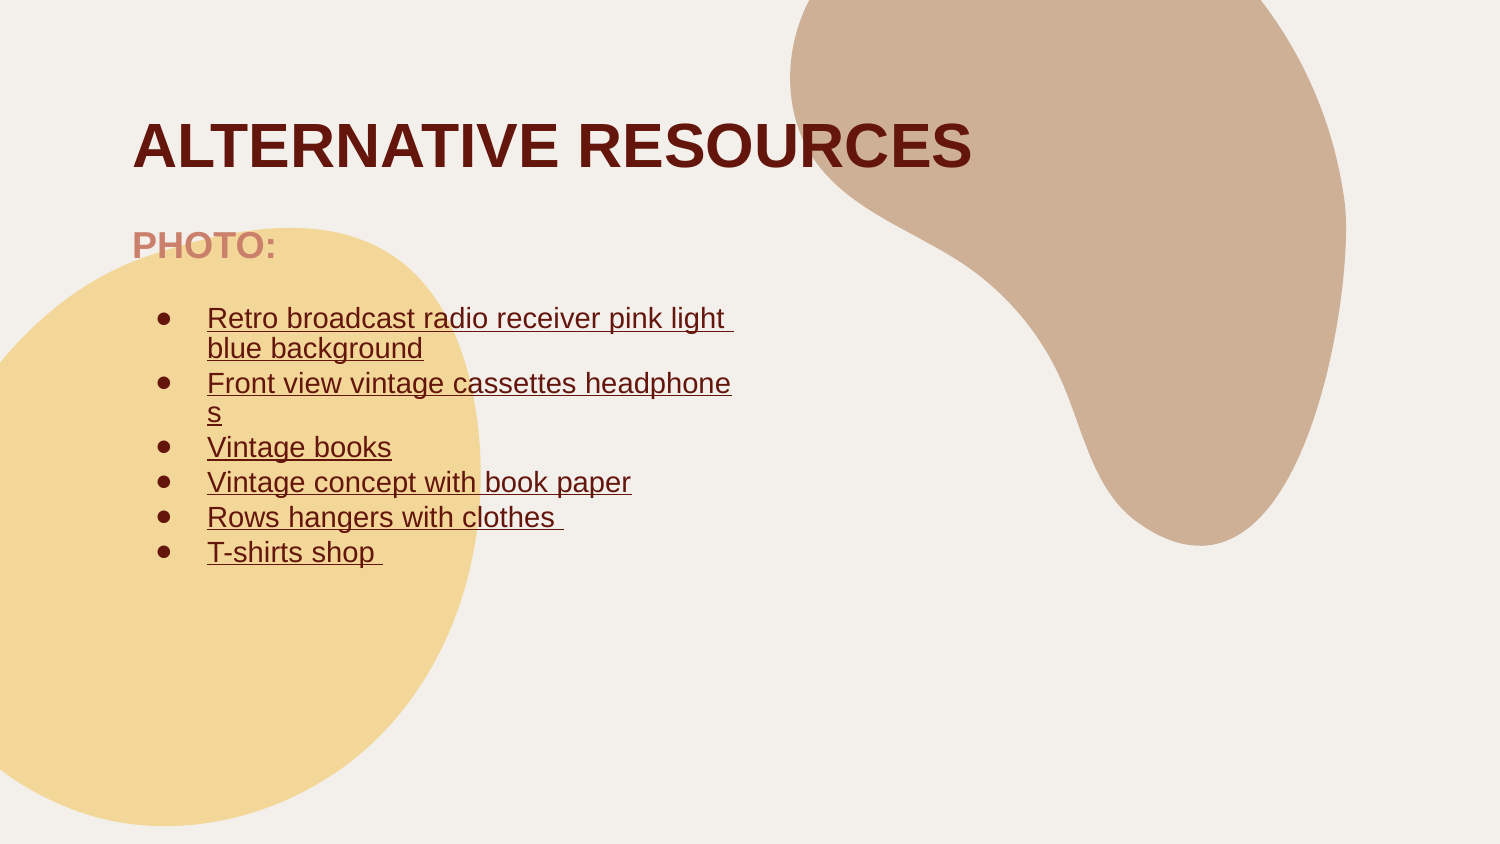

# ALTERNATIVE RESOURCES
PHOTO:
Retro broadcast radio receiver pink light blue background
Front view vintage cassettes headphones
Vintage books
Vintage concept with book paper
Rows hangers with clothes
T-shirts shop